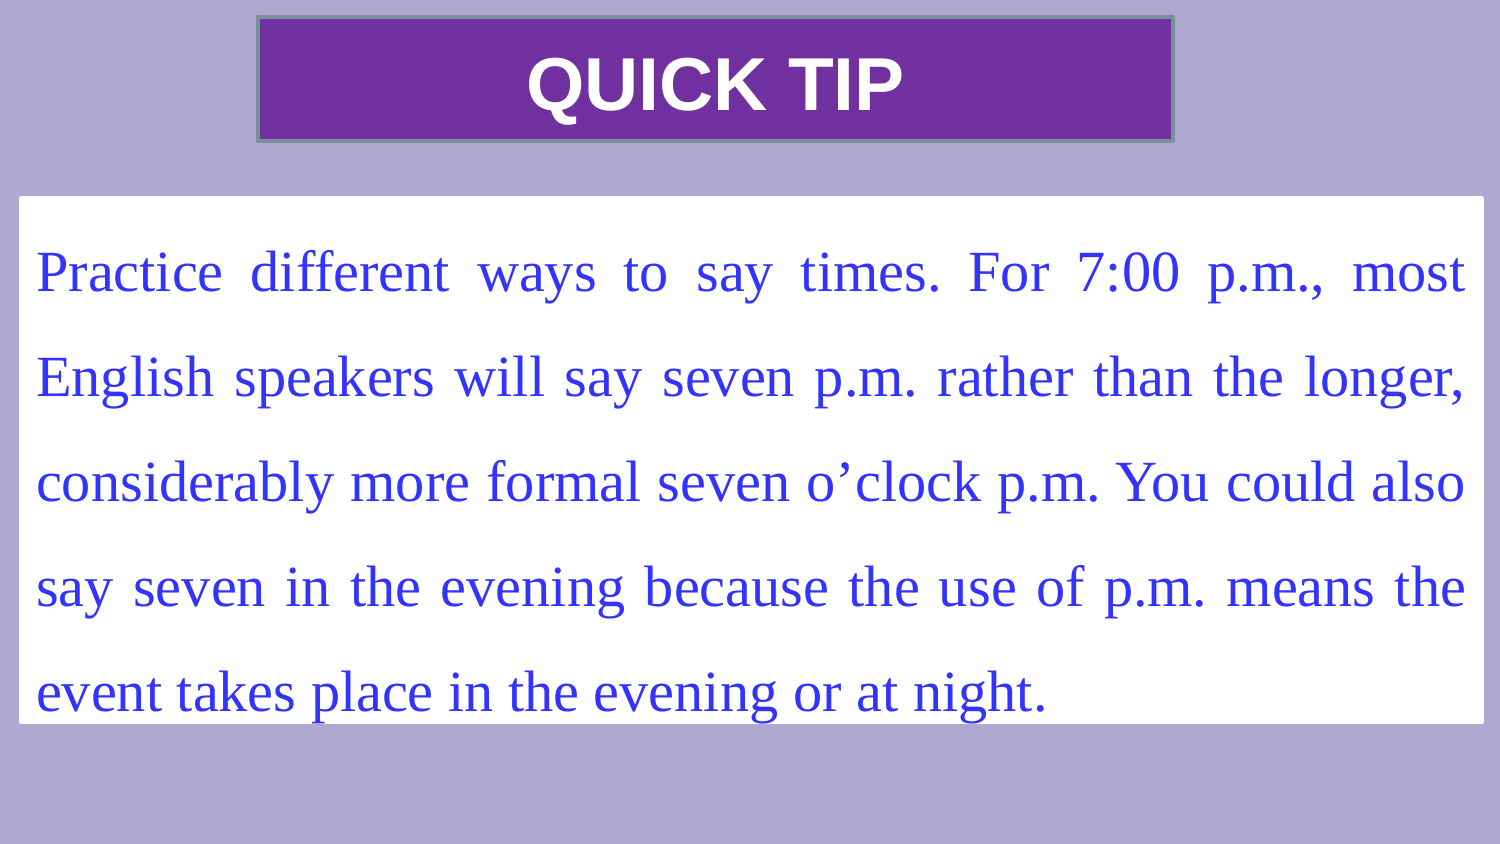

# QUICK TIP
Practice different ways to say times. For 7:00 p.m., most English speakers will say seven p.m. rather than the longer, considerably more formal seven o’clock p.m. You could also say seven in the evening because the use of p.m. means the event takes place in the evening or at night.